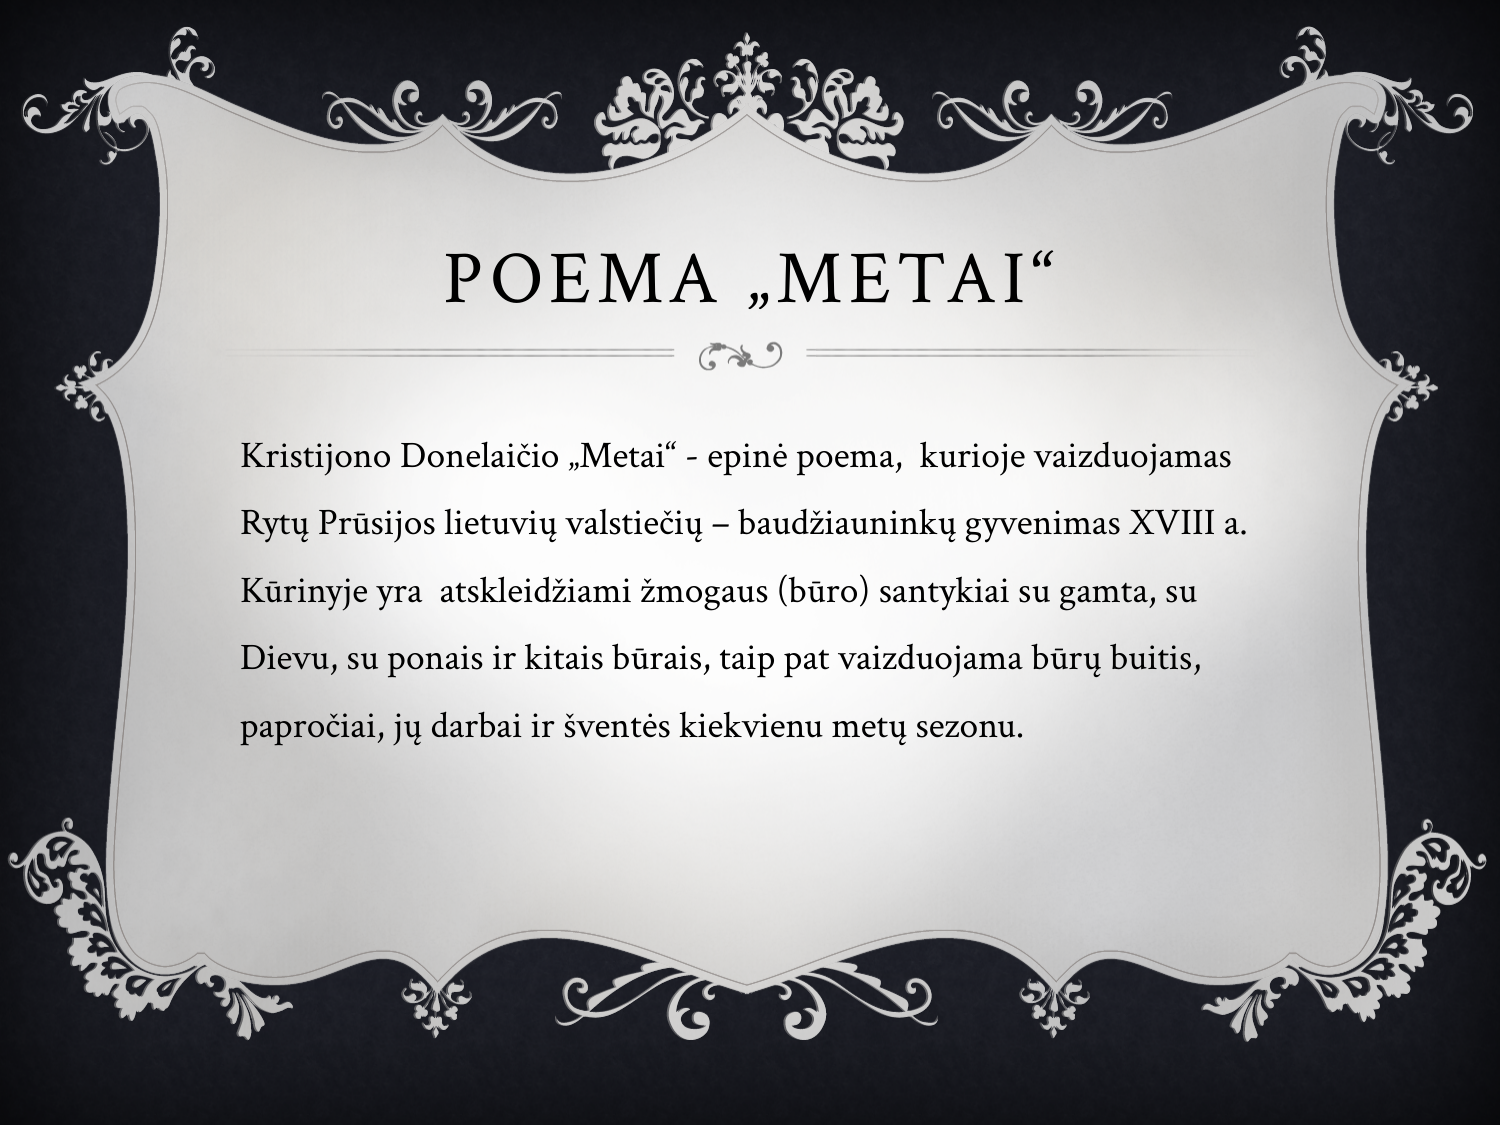

# Poema „Metai“
Kristijono Donelaičio „Metai“ - epinė poema,  kurioje vaizduojamas Rytų Prūsijos lietuvių valstiečių – baudžiauninkų gyvenimas XVIII a. Kūrinyje yra  atskleidžiami žmogaus (būro) santykiai su gamta, su Dievu, su ponais ir kitais būrais, taip pat vaizduojama būrų buitis, papročiai, jų darbai ir šventės kiekvienu metų sezonu.